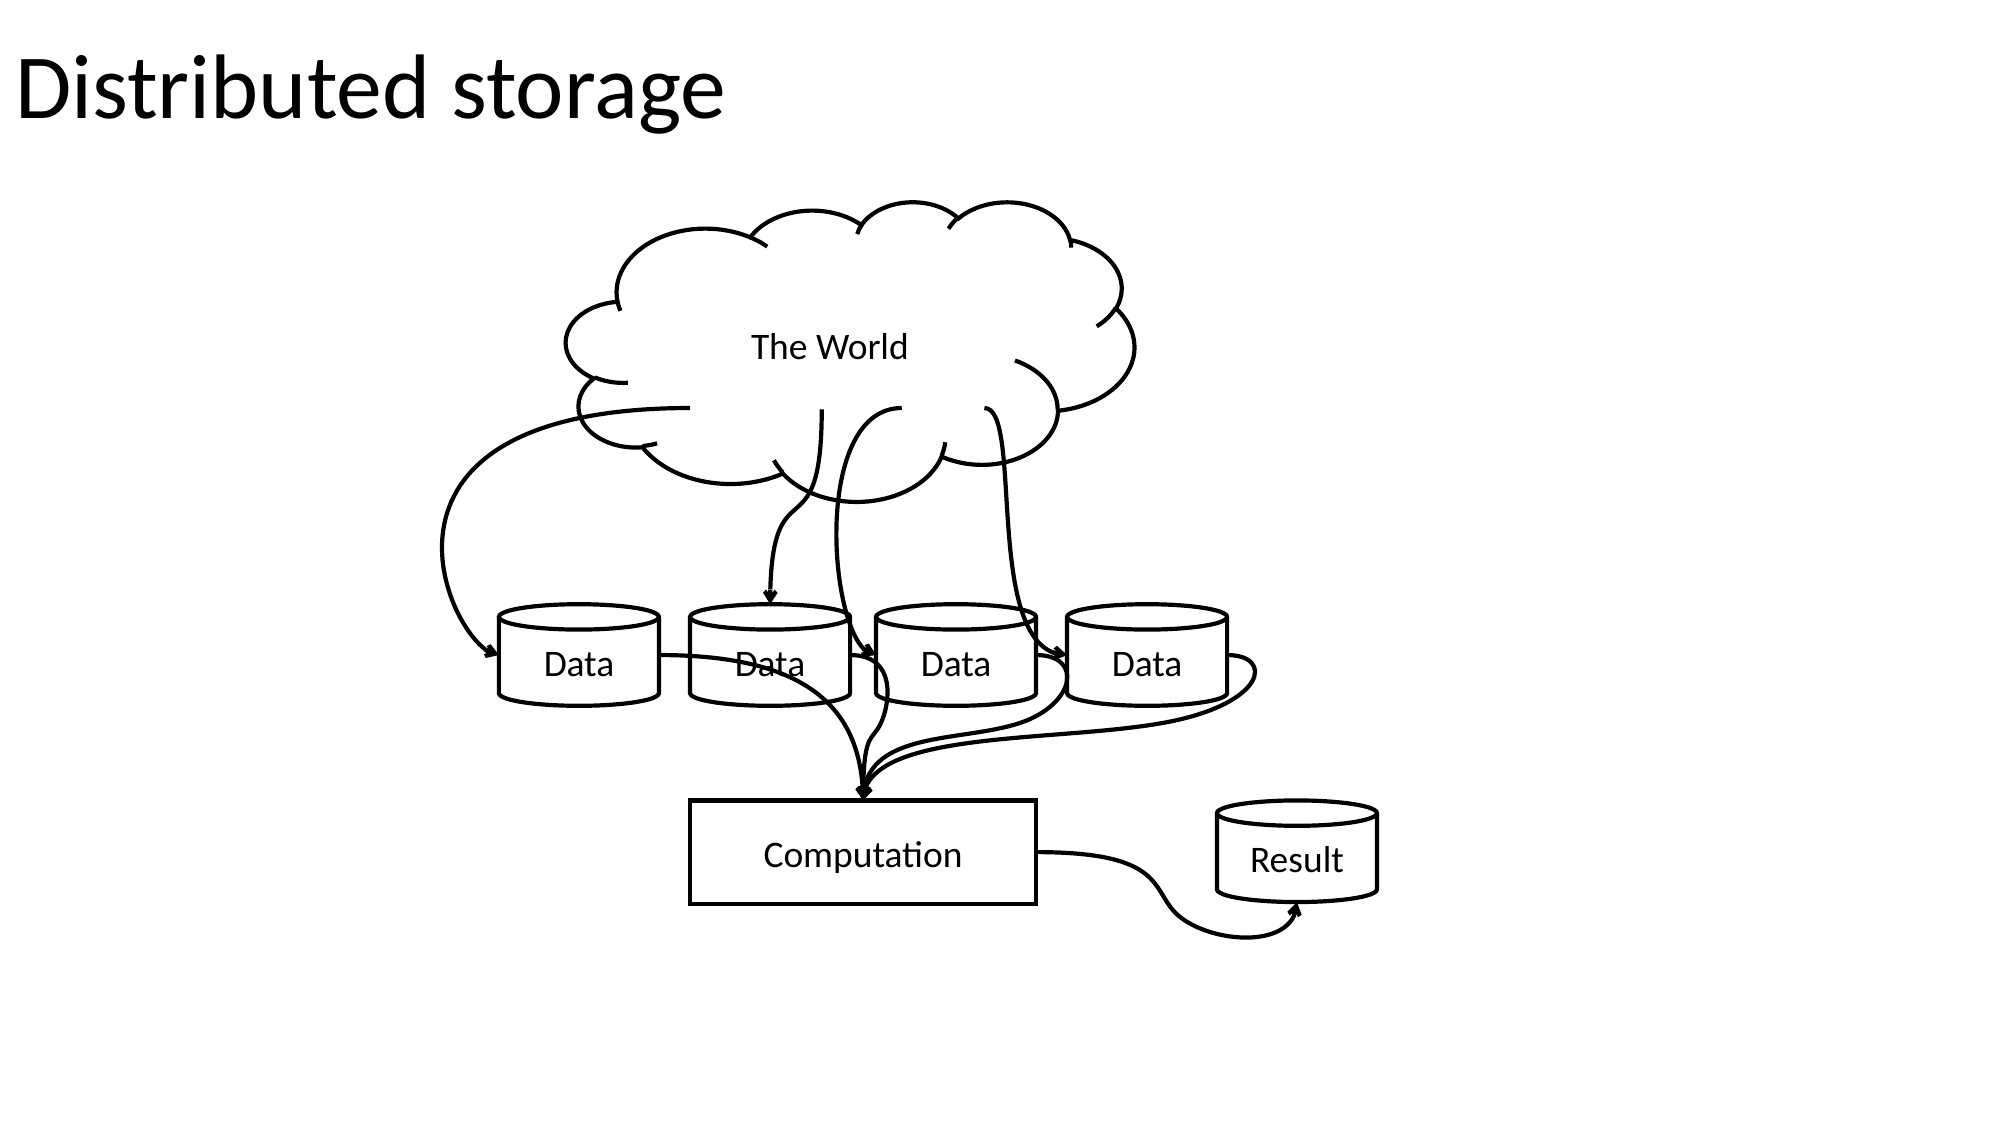

# Distributed storage
The World
Data
Data
Data
Data
Computation
Result